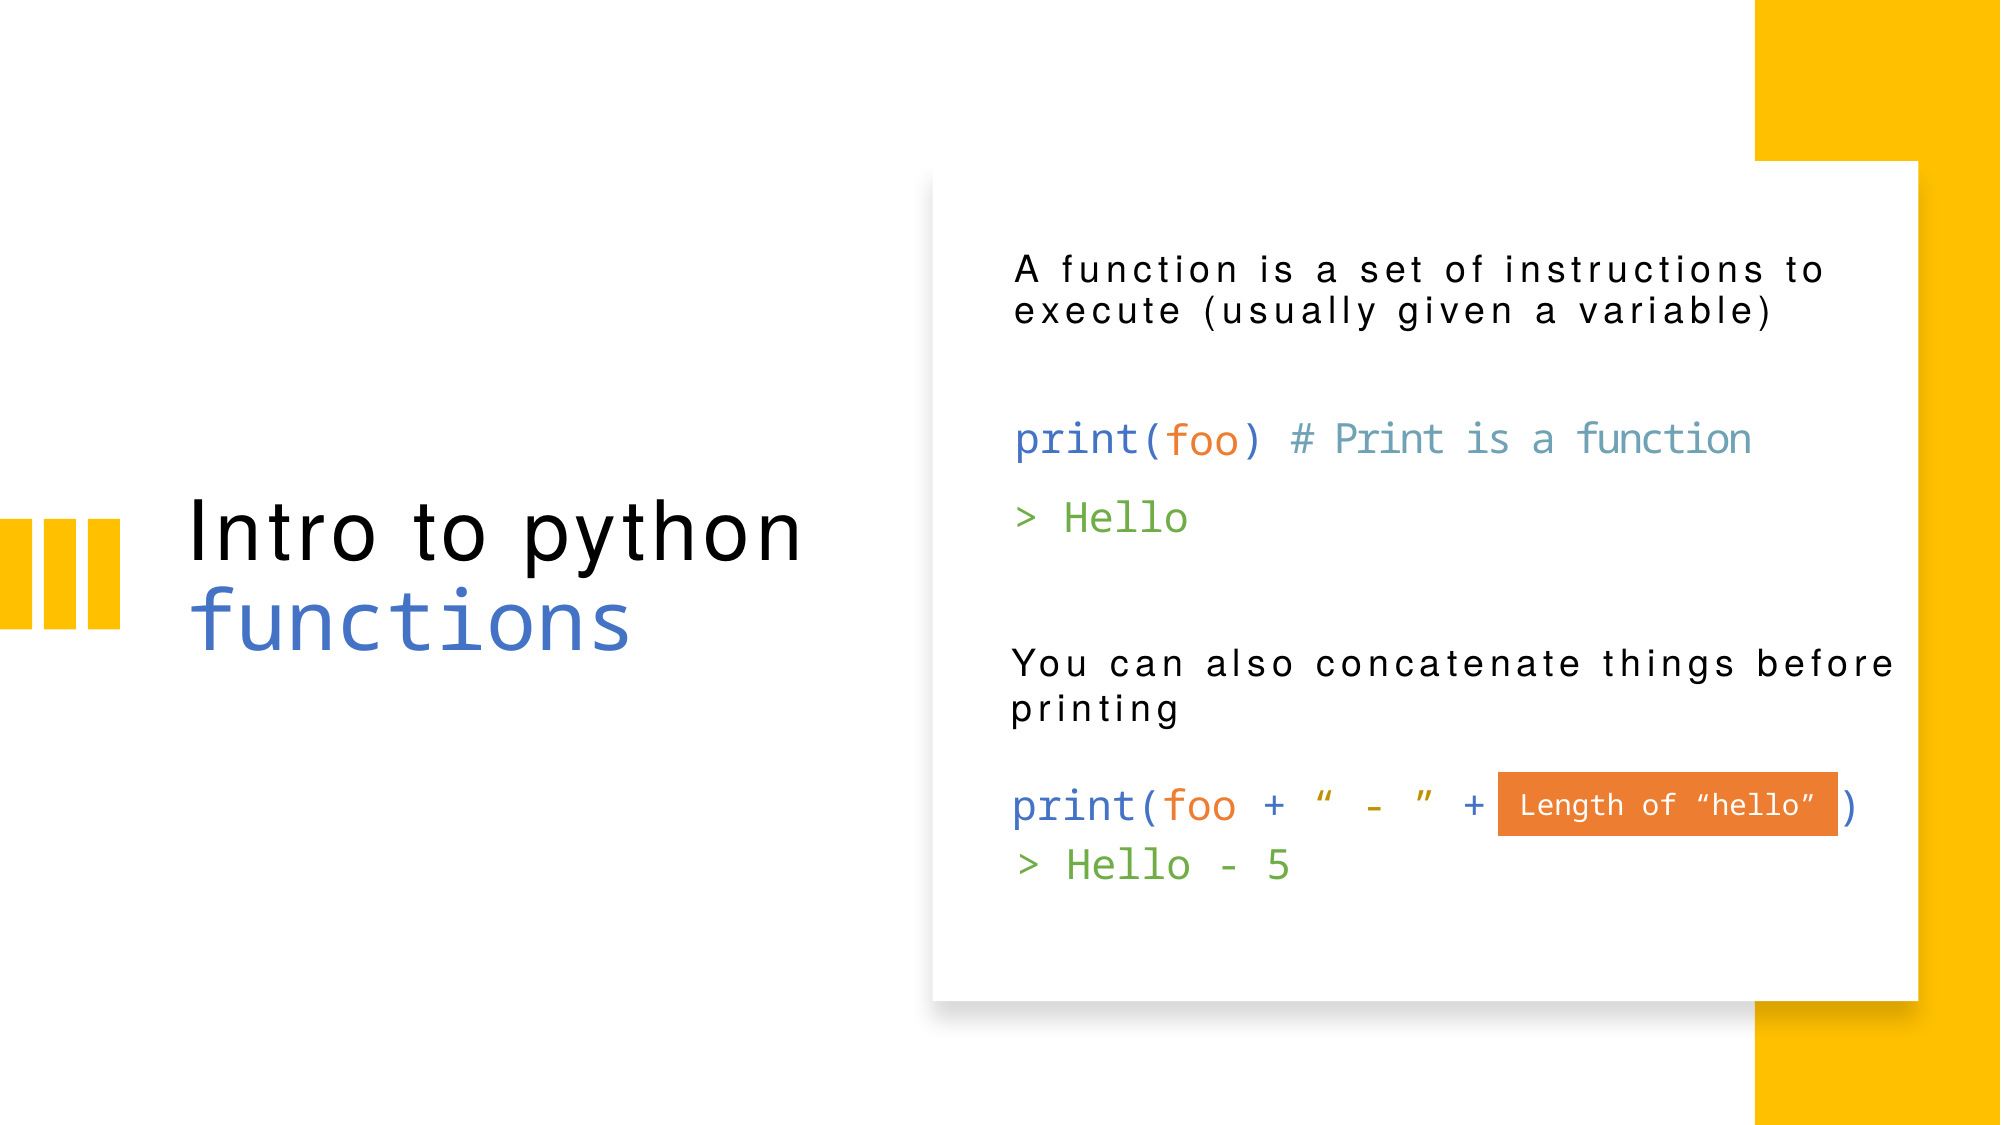

A function is a set of instructions to execute (usually given a variable)

print(   ) # Print is a function

# Intro to python functions
foo
> Hello

You can also concatenate things before printing

print(foo + “ - ” +              )
Length of “hello”
str(        )
    len(foo)
> Hello - 5